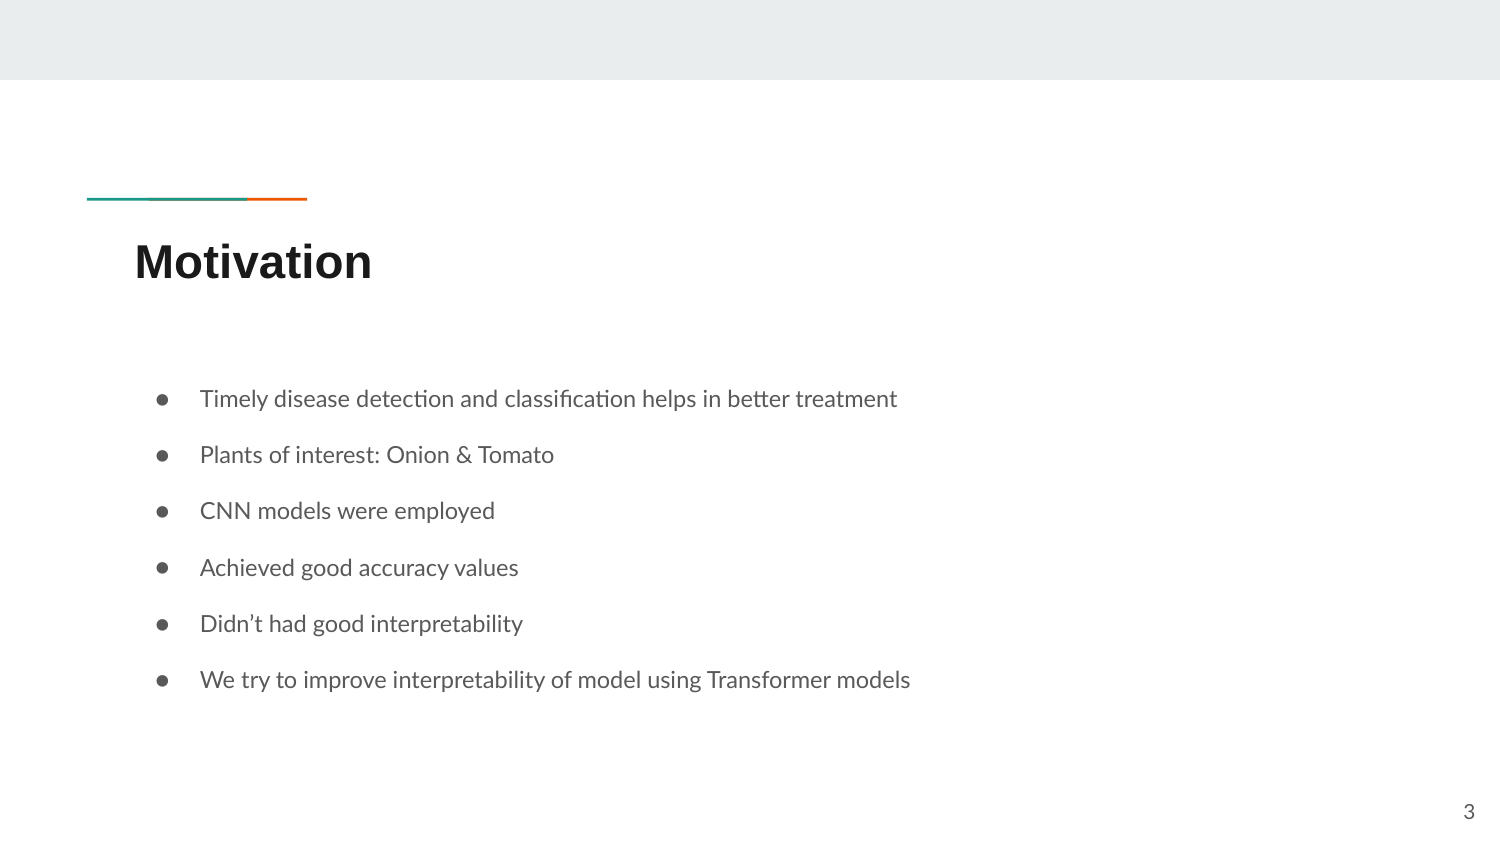

# Motivation
Timely disease detection and classification helps in better treatment
Plants of interest: Onion & Tomato
CNN models were employed
Achieved good accuracy values
Didn’t had good interpretability
We try to improve interpretability of model using Transformer models
3